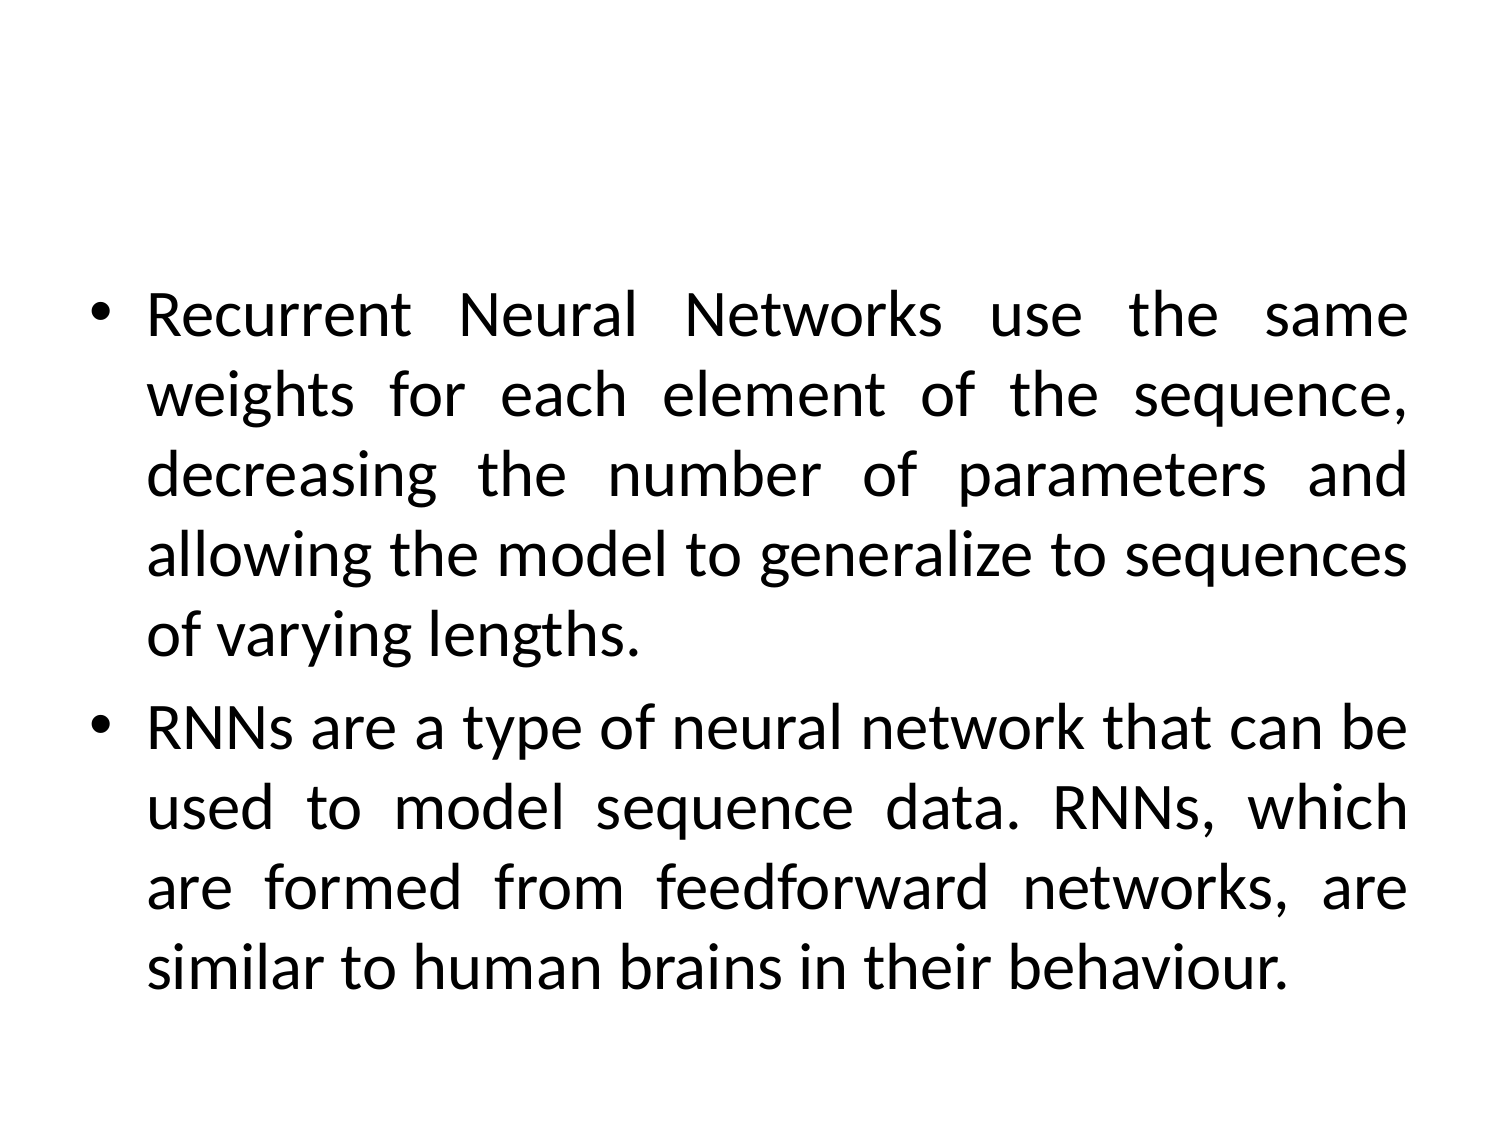

#
Recurrent Neural Networks use the same weights for each element of the sequence, decreasing the number of parameters and allowing the model to generalize to sequences of varying lengths.
RNNs are a type of neural network that can be used to model sequence data. RNNs, which are formed from feedforward networks, are similar to human brains in their behaviour.